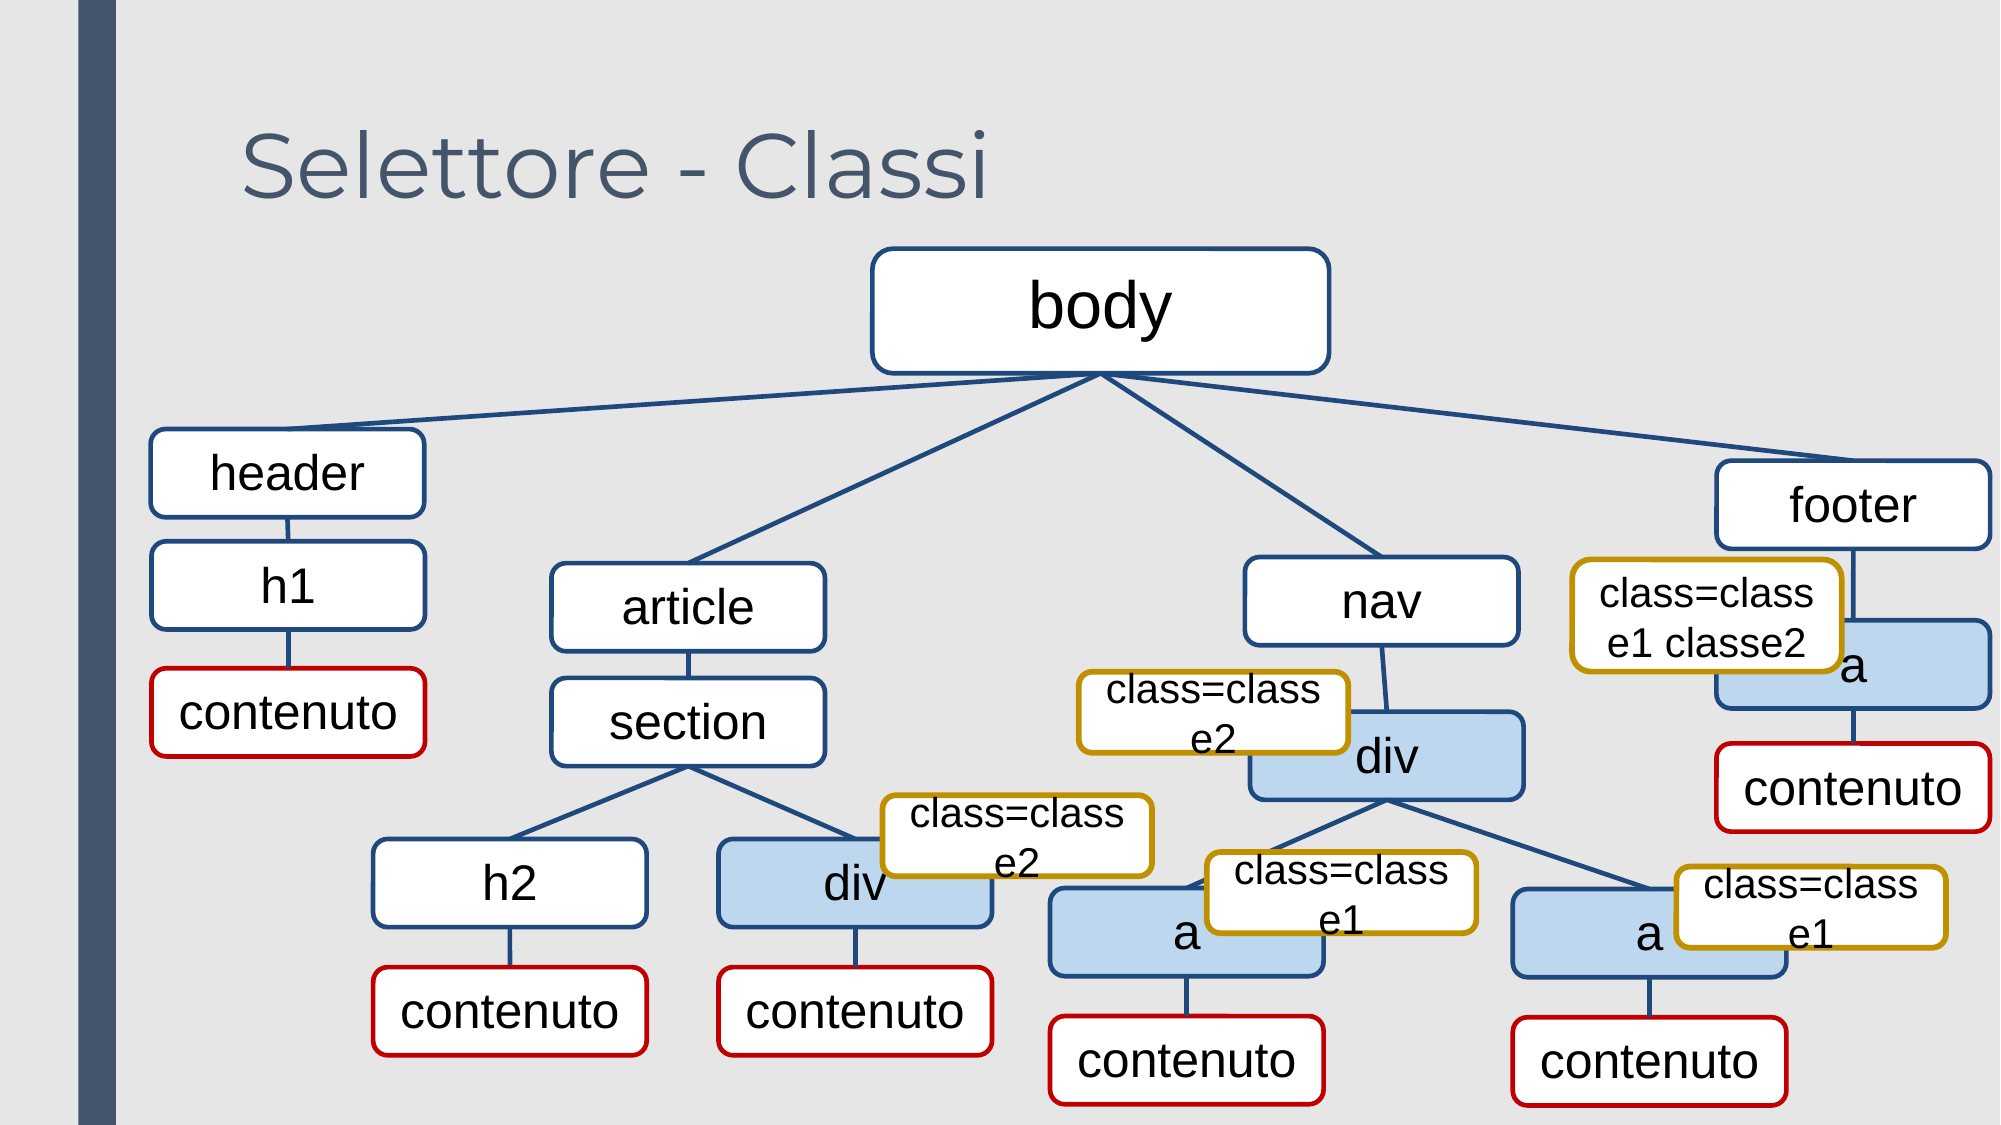

# Selettore - Classi
body
header
footer
h1
nav
class=classe1 classe2
article
a
contenuto
class=classe2
section
div
contenuto
class=classe2
h2
div
class=classe1
class=classe1
a
a
contenuto
contenuto
contenuto
contenuto